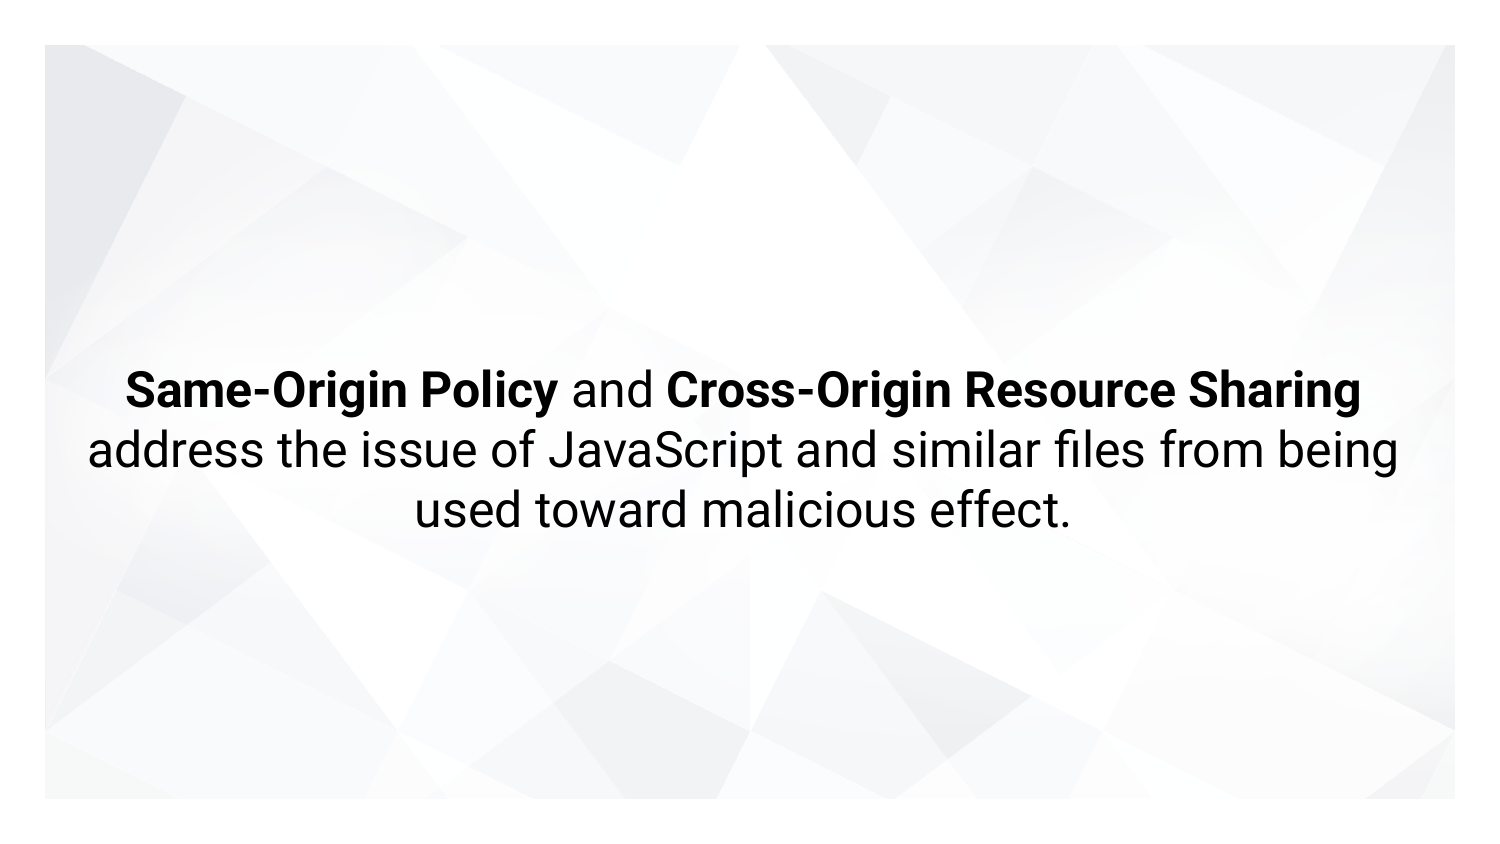

# Same-Origin Policy and Cross-Origin Resource Sharing address the issue of JavaScript and similar files from being used toward malicious effect.